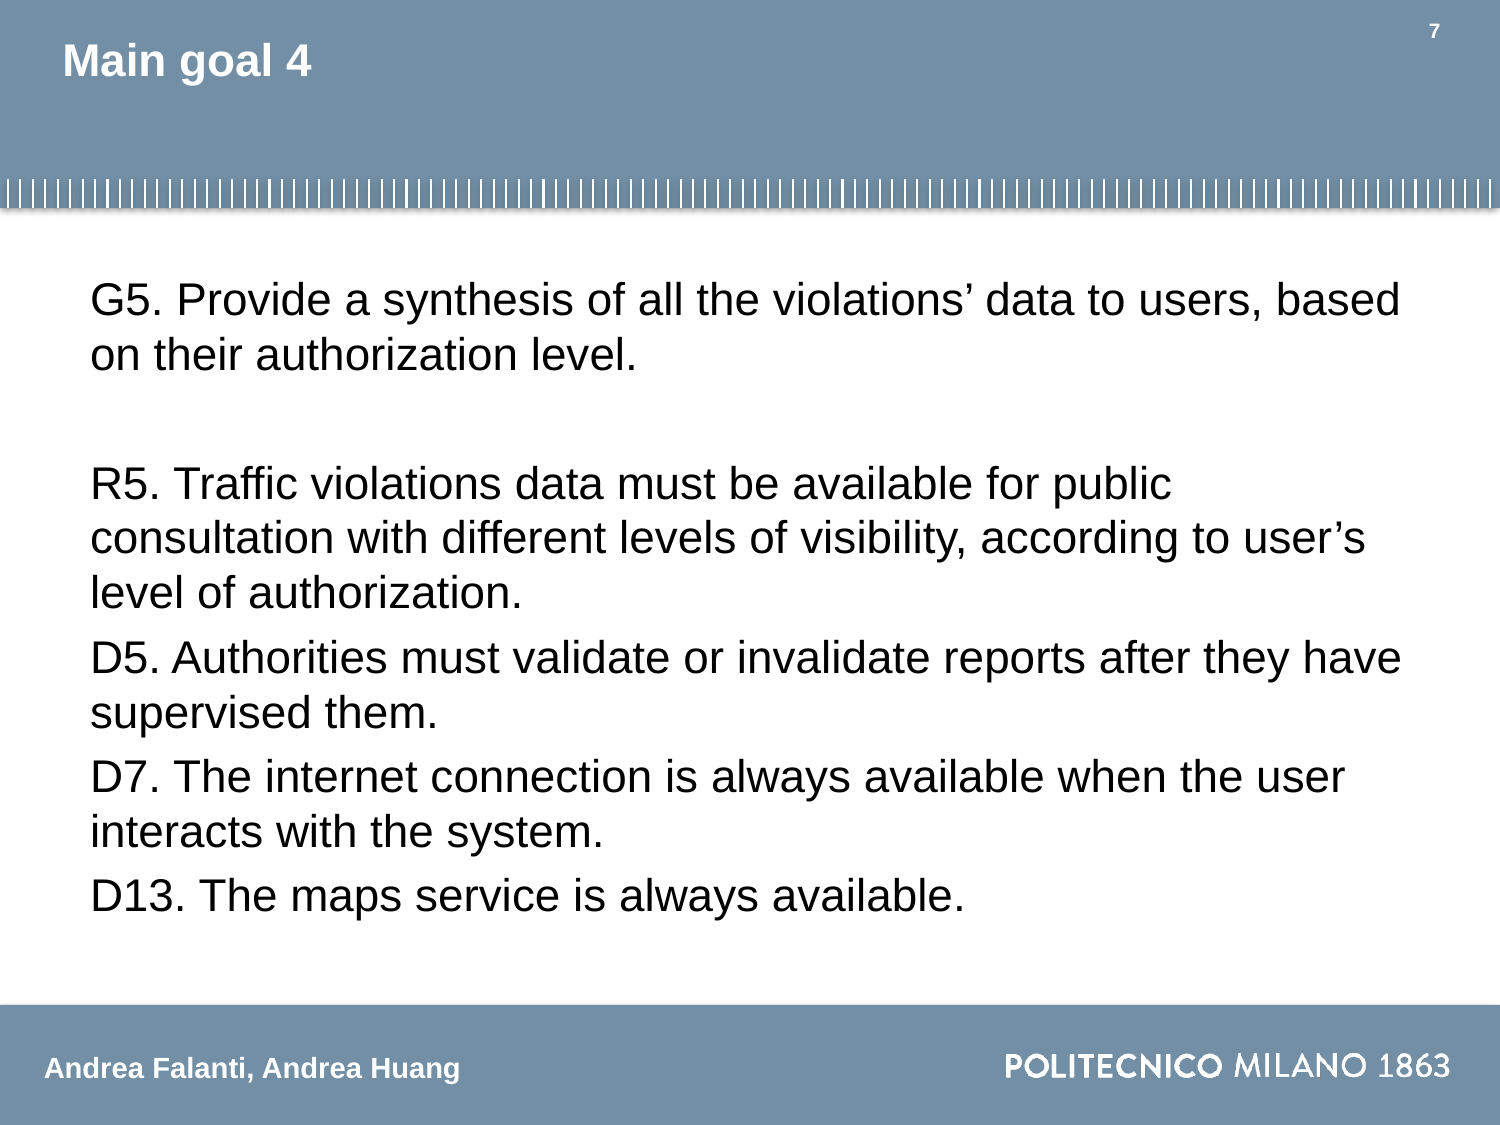

7
# Main goal 4
G5. Provide a synthesis of all the violations’ data to users, based on their authorization level.

R5. Traffic violations data must be available for public consultation with different levels of visibility, according to user’s level of authorization.
D5. Authorities must validate or invalidate reports after they have supervised them.
D7. The internet connection is always available when the user interacts with the system.
D13. The maps service is always available.
Andrea Falanti, Andrea Huang